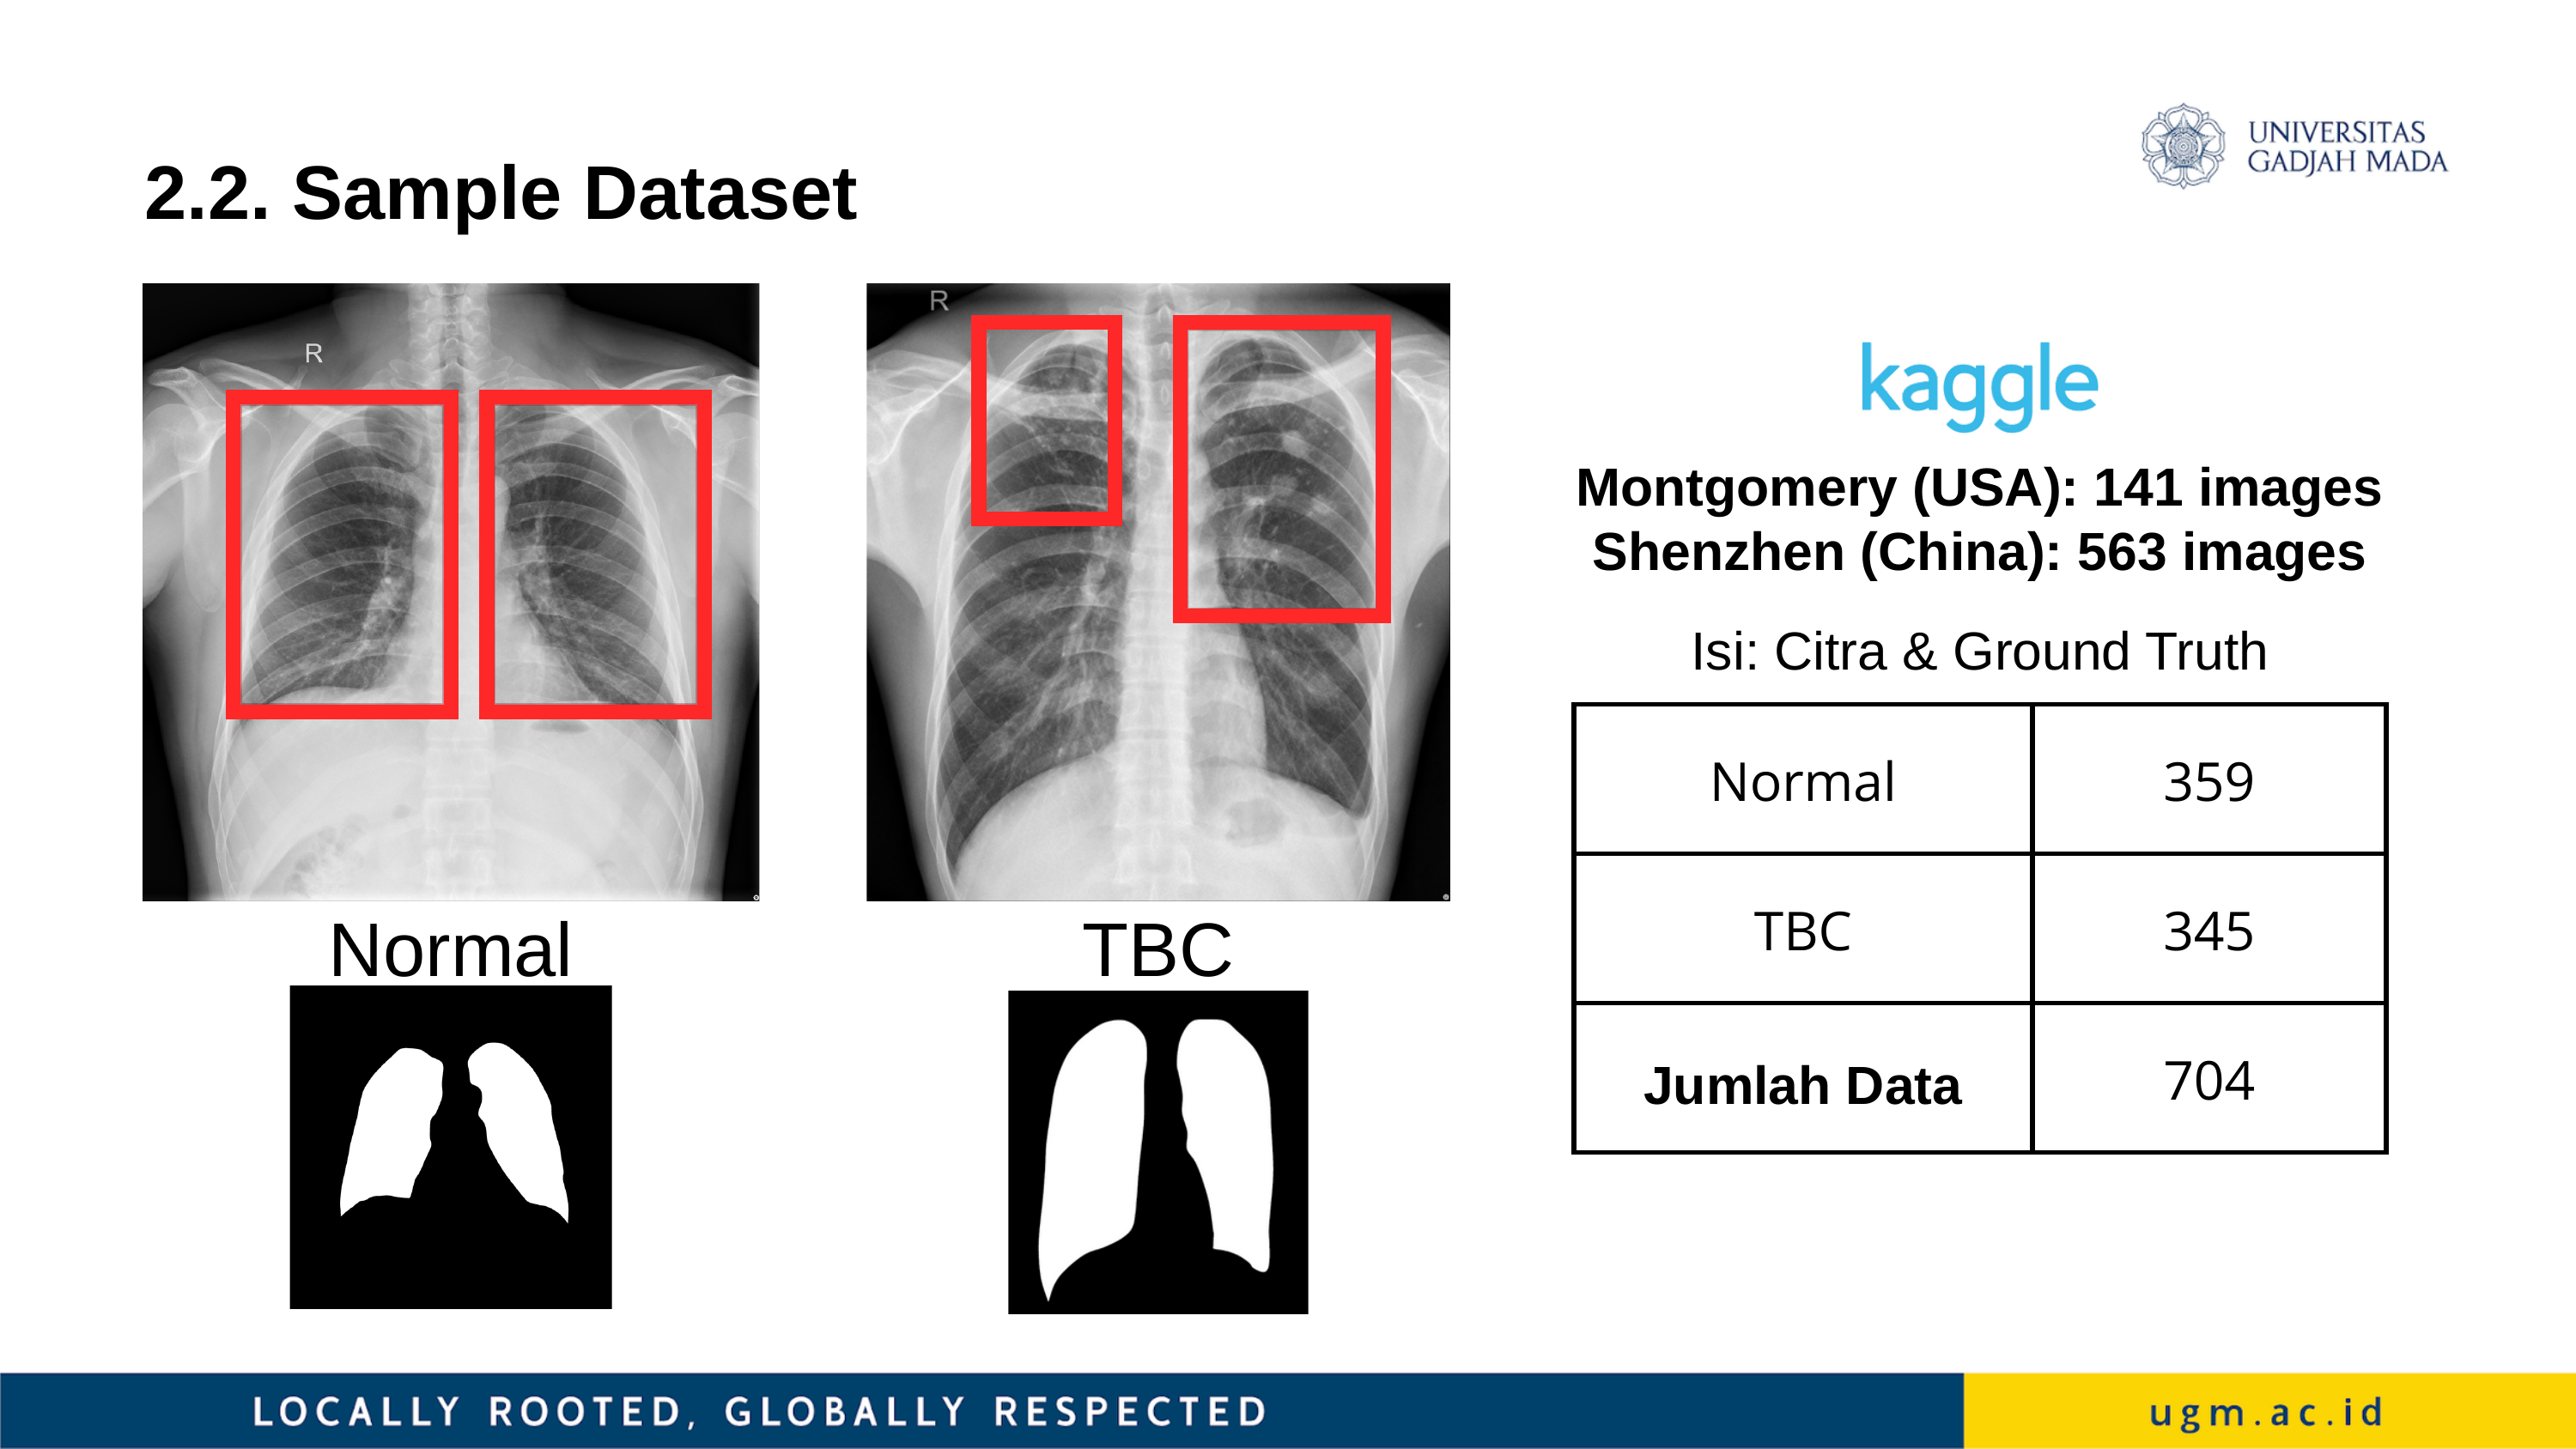

2.2. Sample Dataset

Montgomery (USA): 141 images
Shenzhen (China): 563 images
Isi: Citra & Ground Truth
| Normal | 359 |
| --- | --- |
| TBC | 345 |
| Jumlah Data | 704 |
Normal
TBC